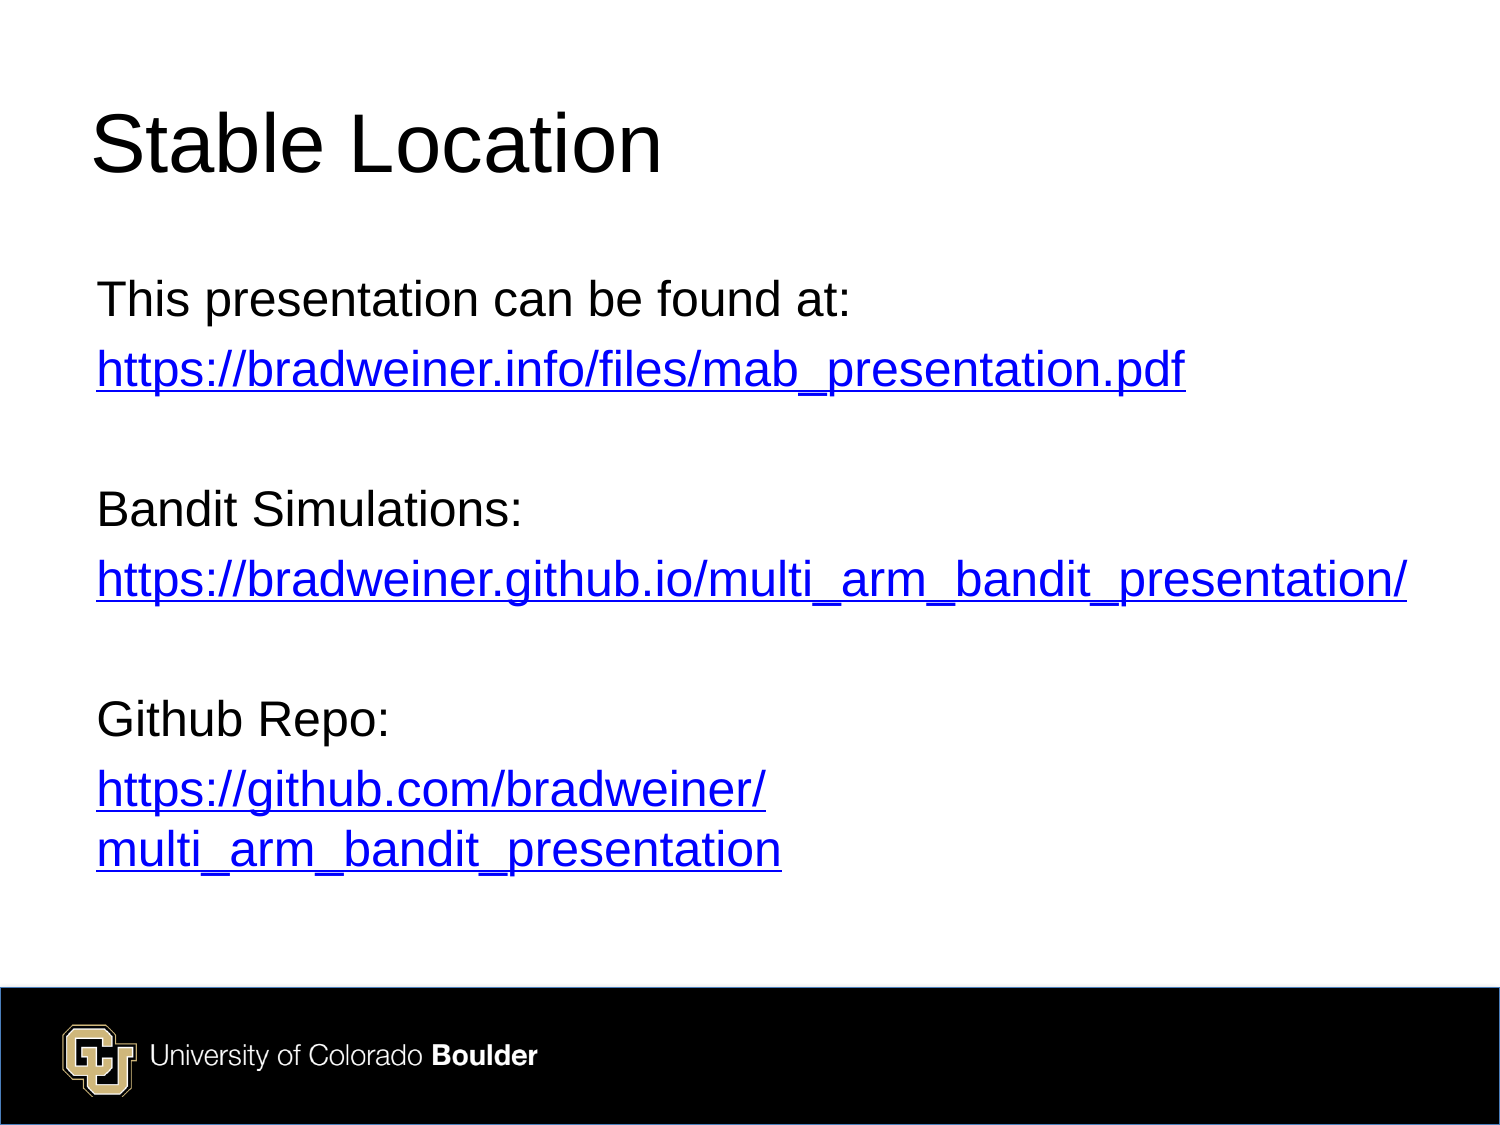

# Stable Location
This presentation can be found at:
https://bradweiner.info/files/mab_presentation.pdf

Bandit Simulations:
https://bradweiner.github.io/multi_arm_bandit_presentation/

Github Repo:
https://github.com/bradweiner/multi_arm_bandit_presentation